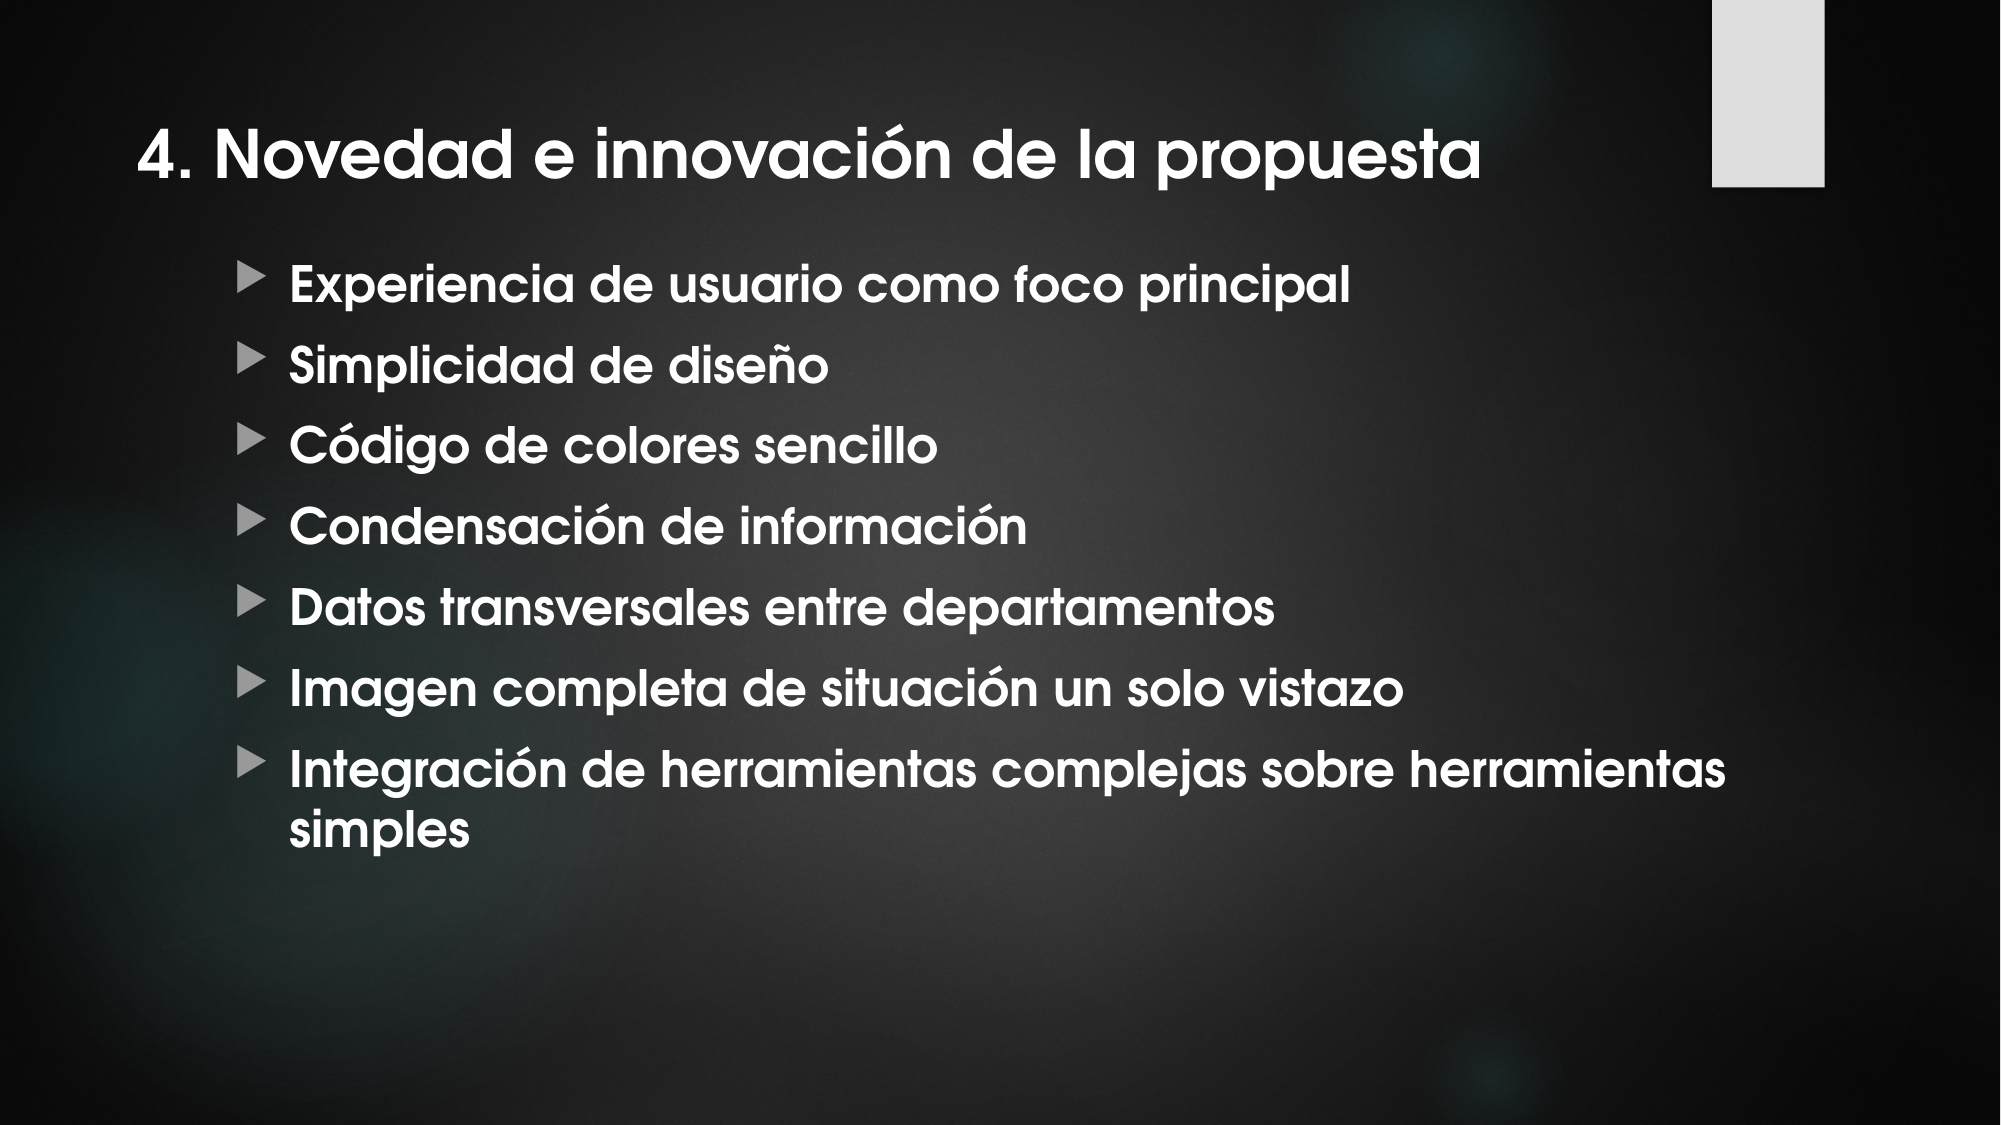

4. Novedad e innovación de la propuesta
Experiencia de usuario como foco principal
Simplicidad de diseño
Código de colores sencillo
Condensación de información
Datos transversales entre departamentos
Imagen completa de situación un solo vistazo
Integración de herramientas complejas sobre herramientas simples